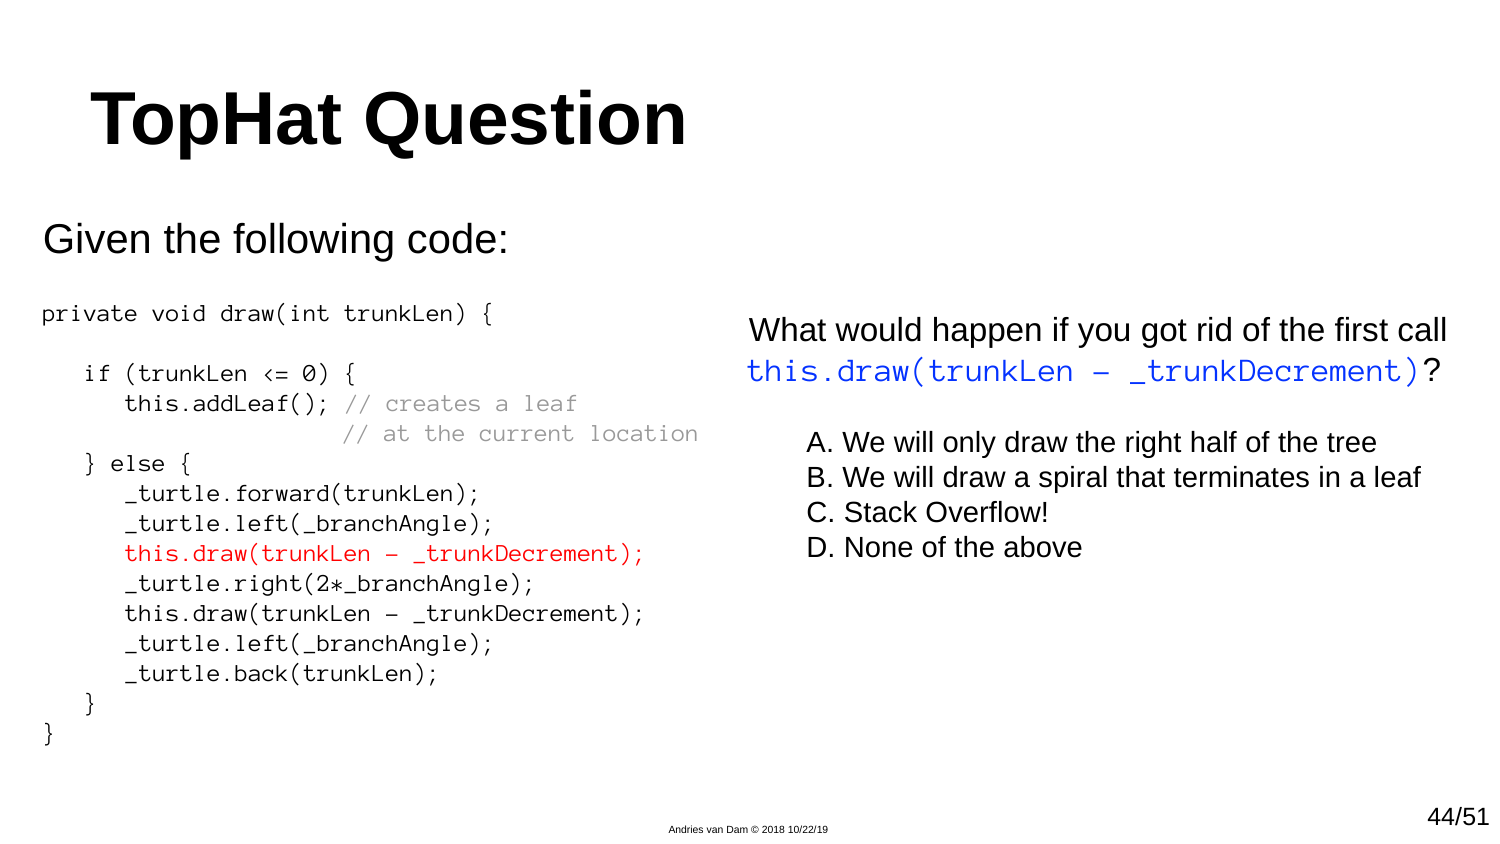

# TopHat Question
Given the following code:

private void draw(int trunkLen) {

   if (trunkLen <= 0) {
      this.addLeaf(); // creates a leaf
		// at the current location
   } else {
      _turtle.forward(trunkLen);
      _turtle.left(_branchAngle);
      this.draw(trunkLen - _trunkDecrement);
      _turtle.right(2*_branchAngle);
      this.draw(trunkLen - _trunkDecrement);
      _turtle.left(_branchAngle);
      _turtle.back(trunkLen);
   }
}
What would happen if you got rid of the first call this.draw(trunkLen - _trunkDecrement)?

A. We will only draw the right half of the tree
B. We will draw a spiral that terminates in a leaf
C. Stack Overflow!
D. None of the above